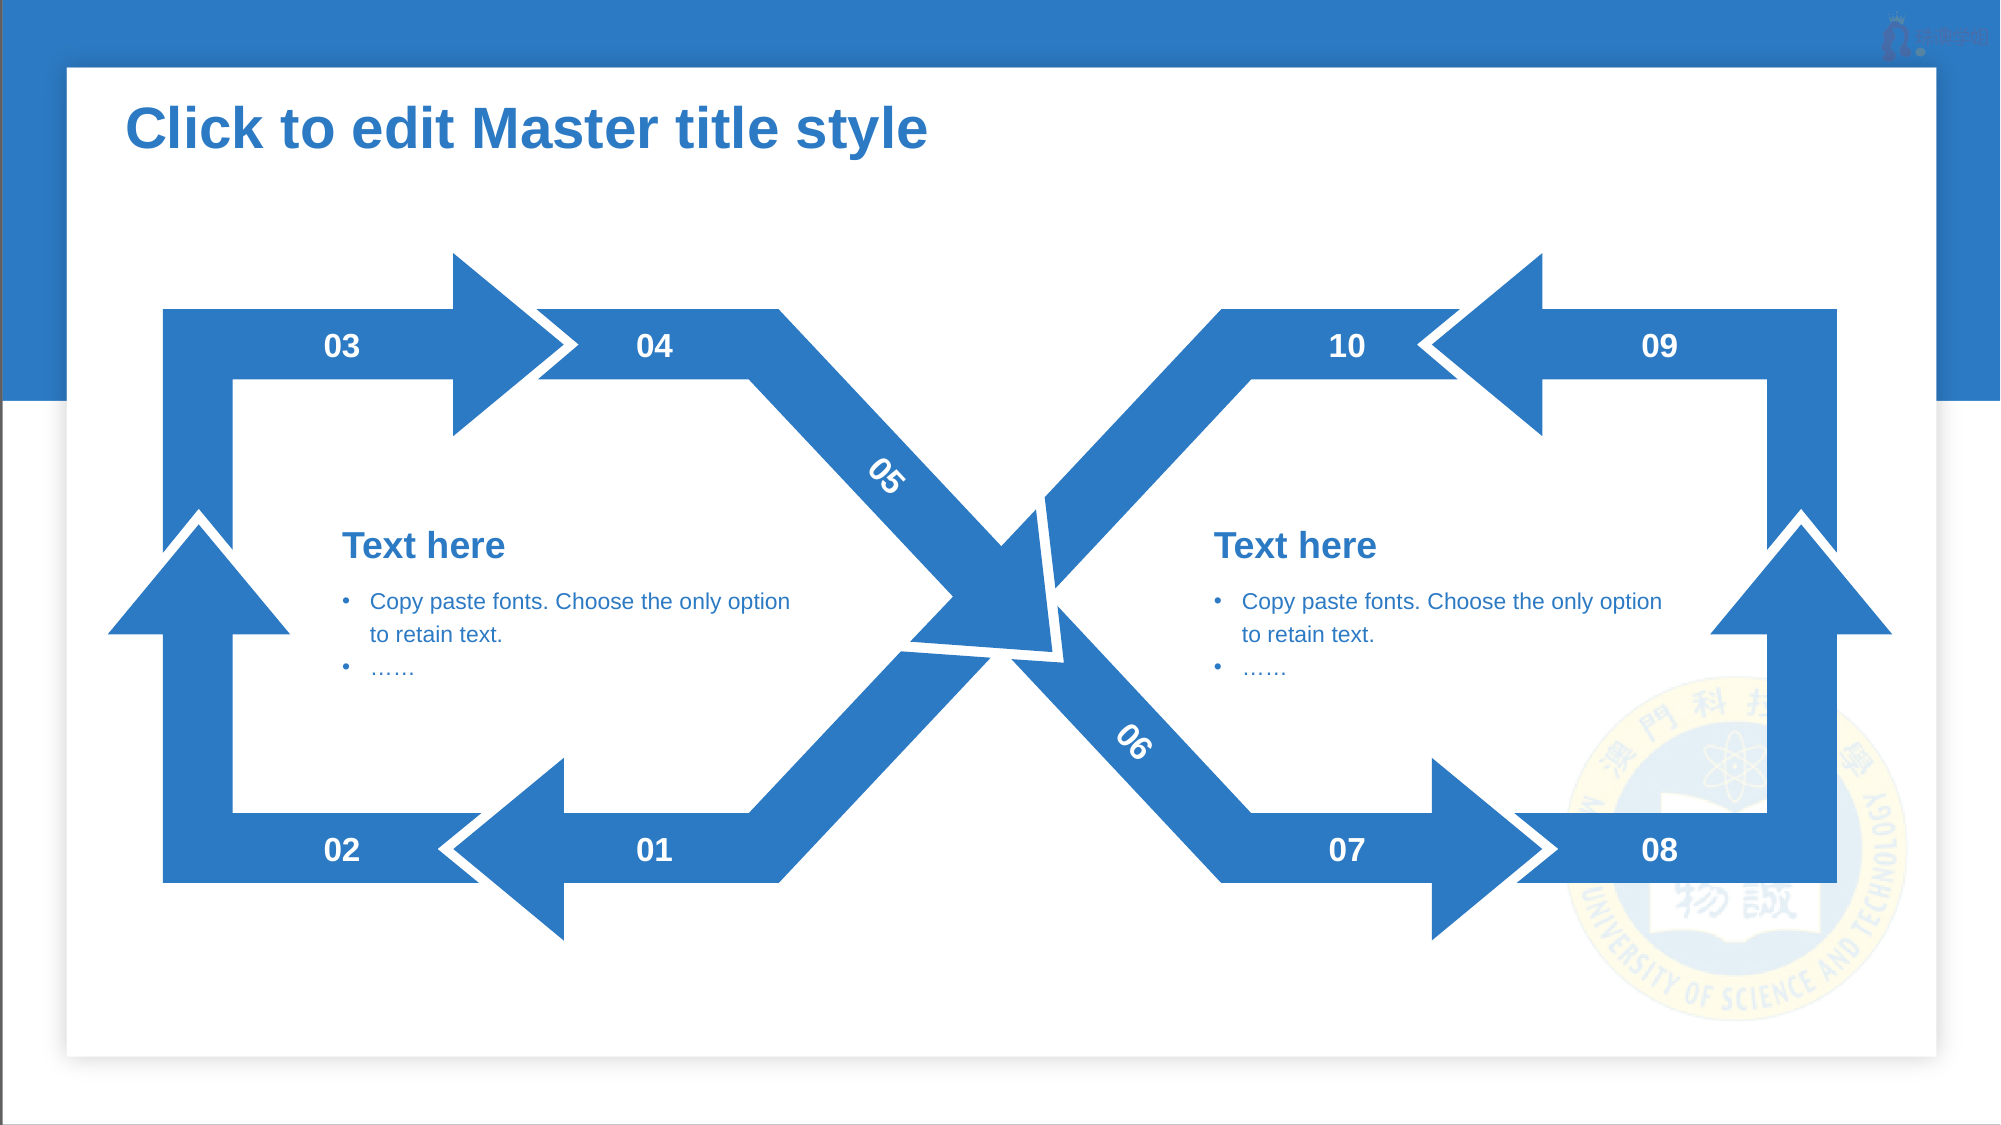

# Click to edit Master title style

03
04
10
09

05
Text here
Text here

Copy paste fonts. Choose the only option to retain text.
……
Copy paste fonts. Choose the only option to retain text.
……

06
02
01
07
08